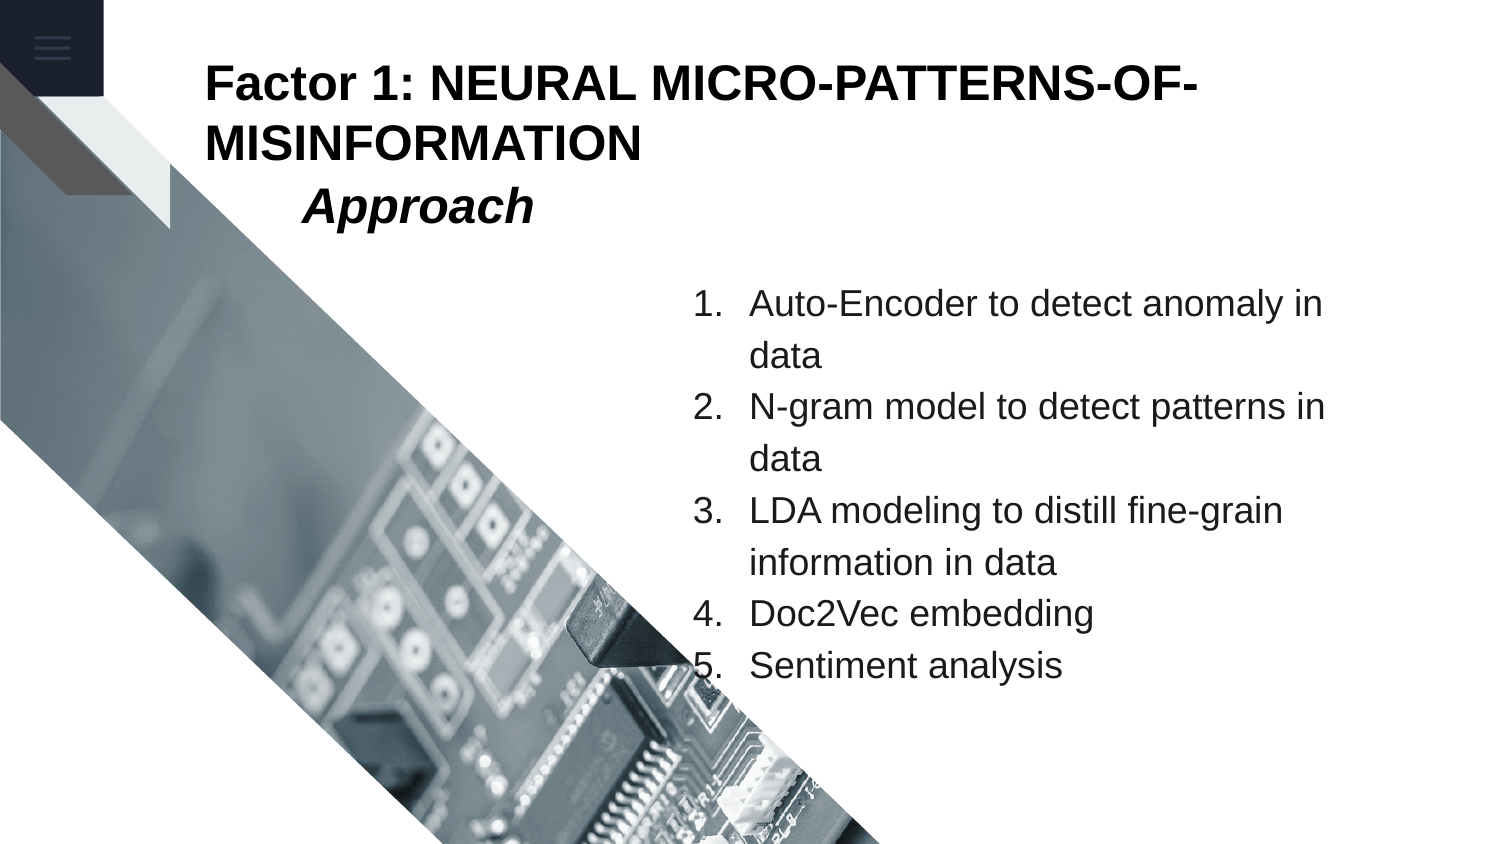

Factor 1: NEURAL MICRO-PATTERNS-OF-MISINFORMATION
# Approach
Auto-Encoder to detect anomaly in data
N-gram model to detect patterns in data
LDA modeling to distill fine-grain information in data
Doc2Vec embedding
Sentiment analysis